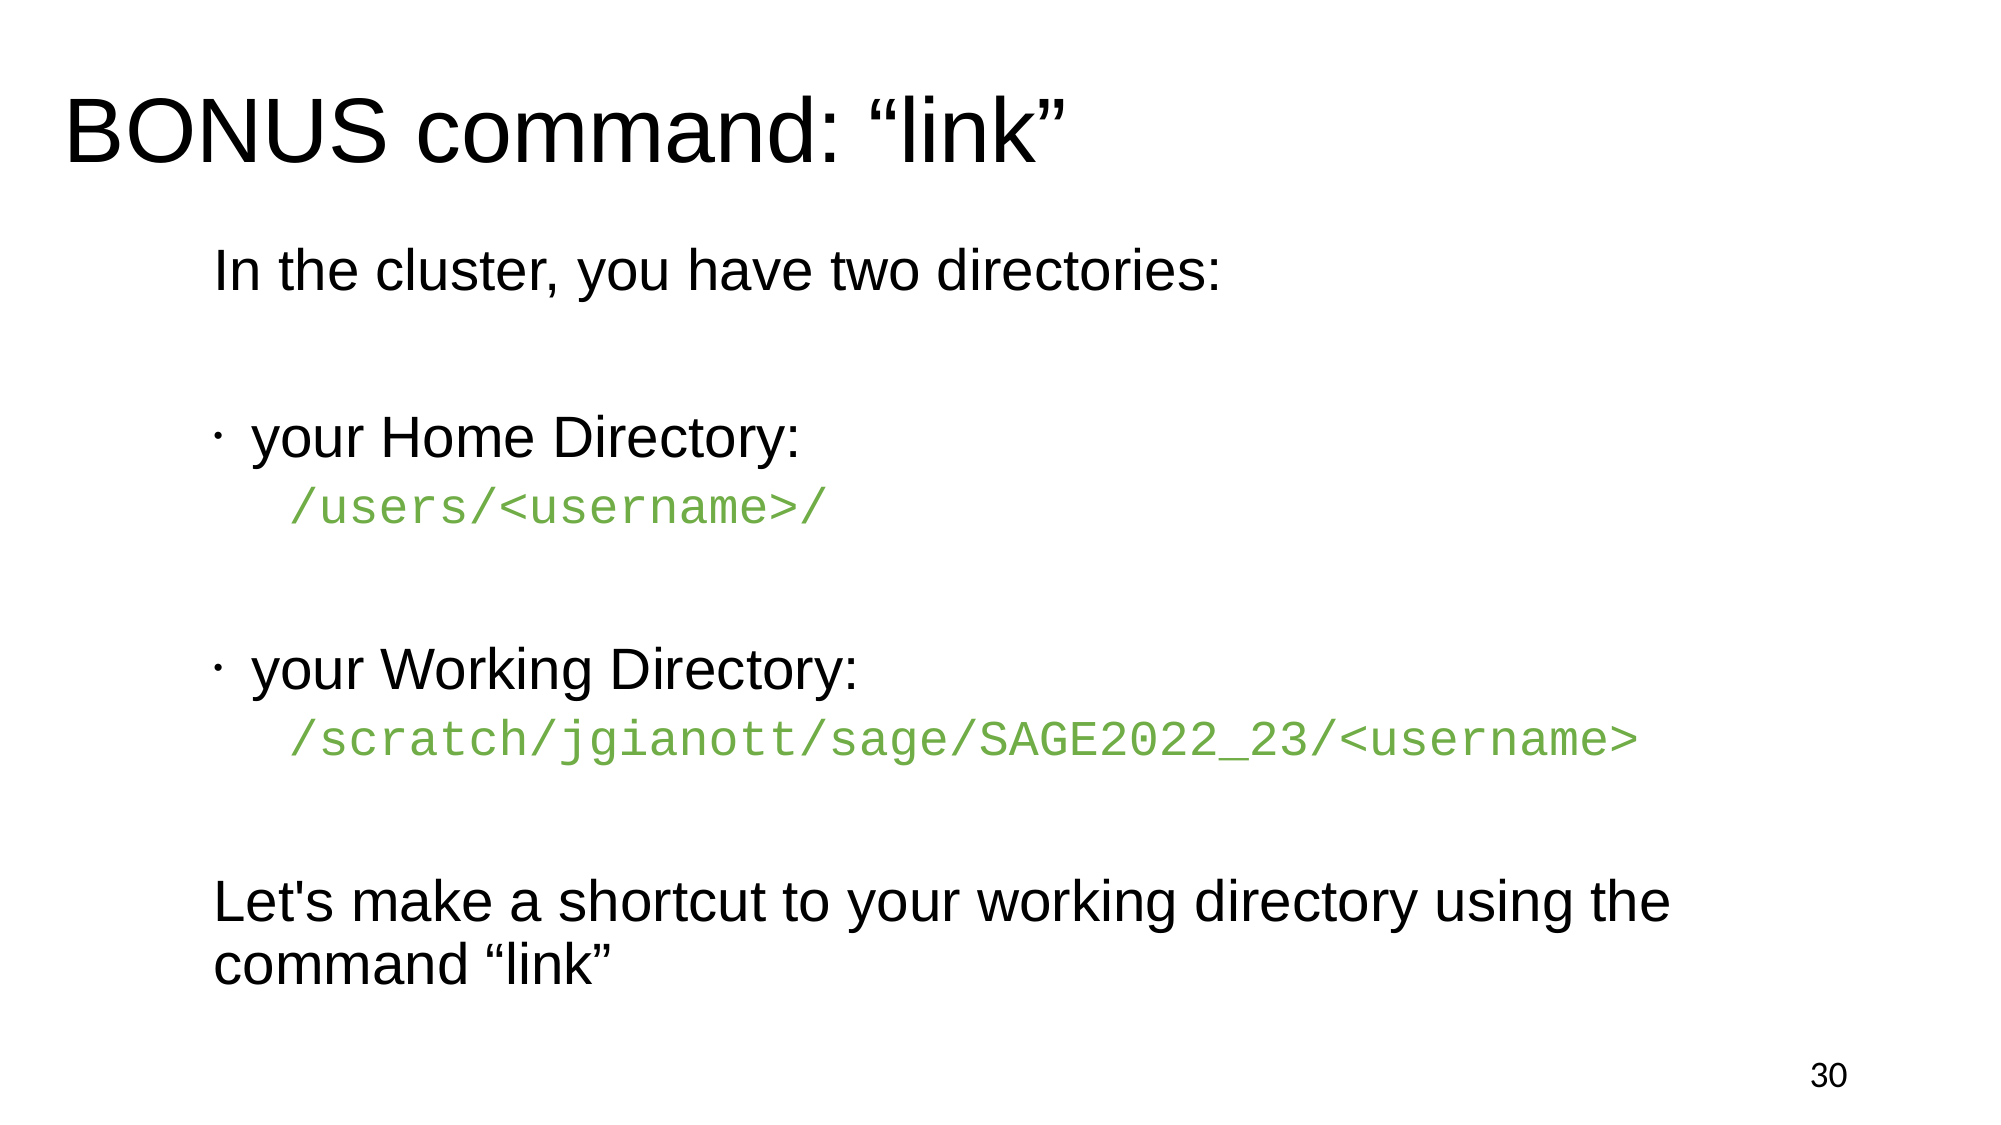

BONUS command: “link”
In the cluster, you have two directories:

your Home Directory:
/users/<username>/

your Working Directory:
/scratch/jgianott/sage/SAGE2022_23/<username>

Let's make a shortcut to your working directory using the command “link”
30